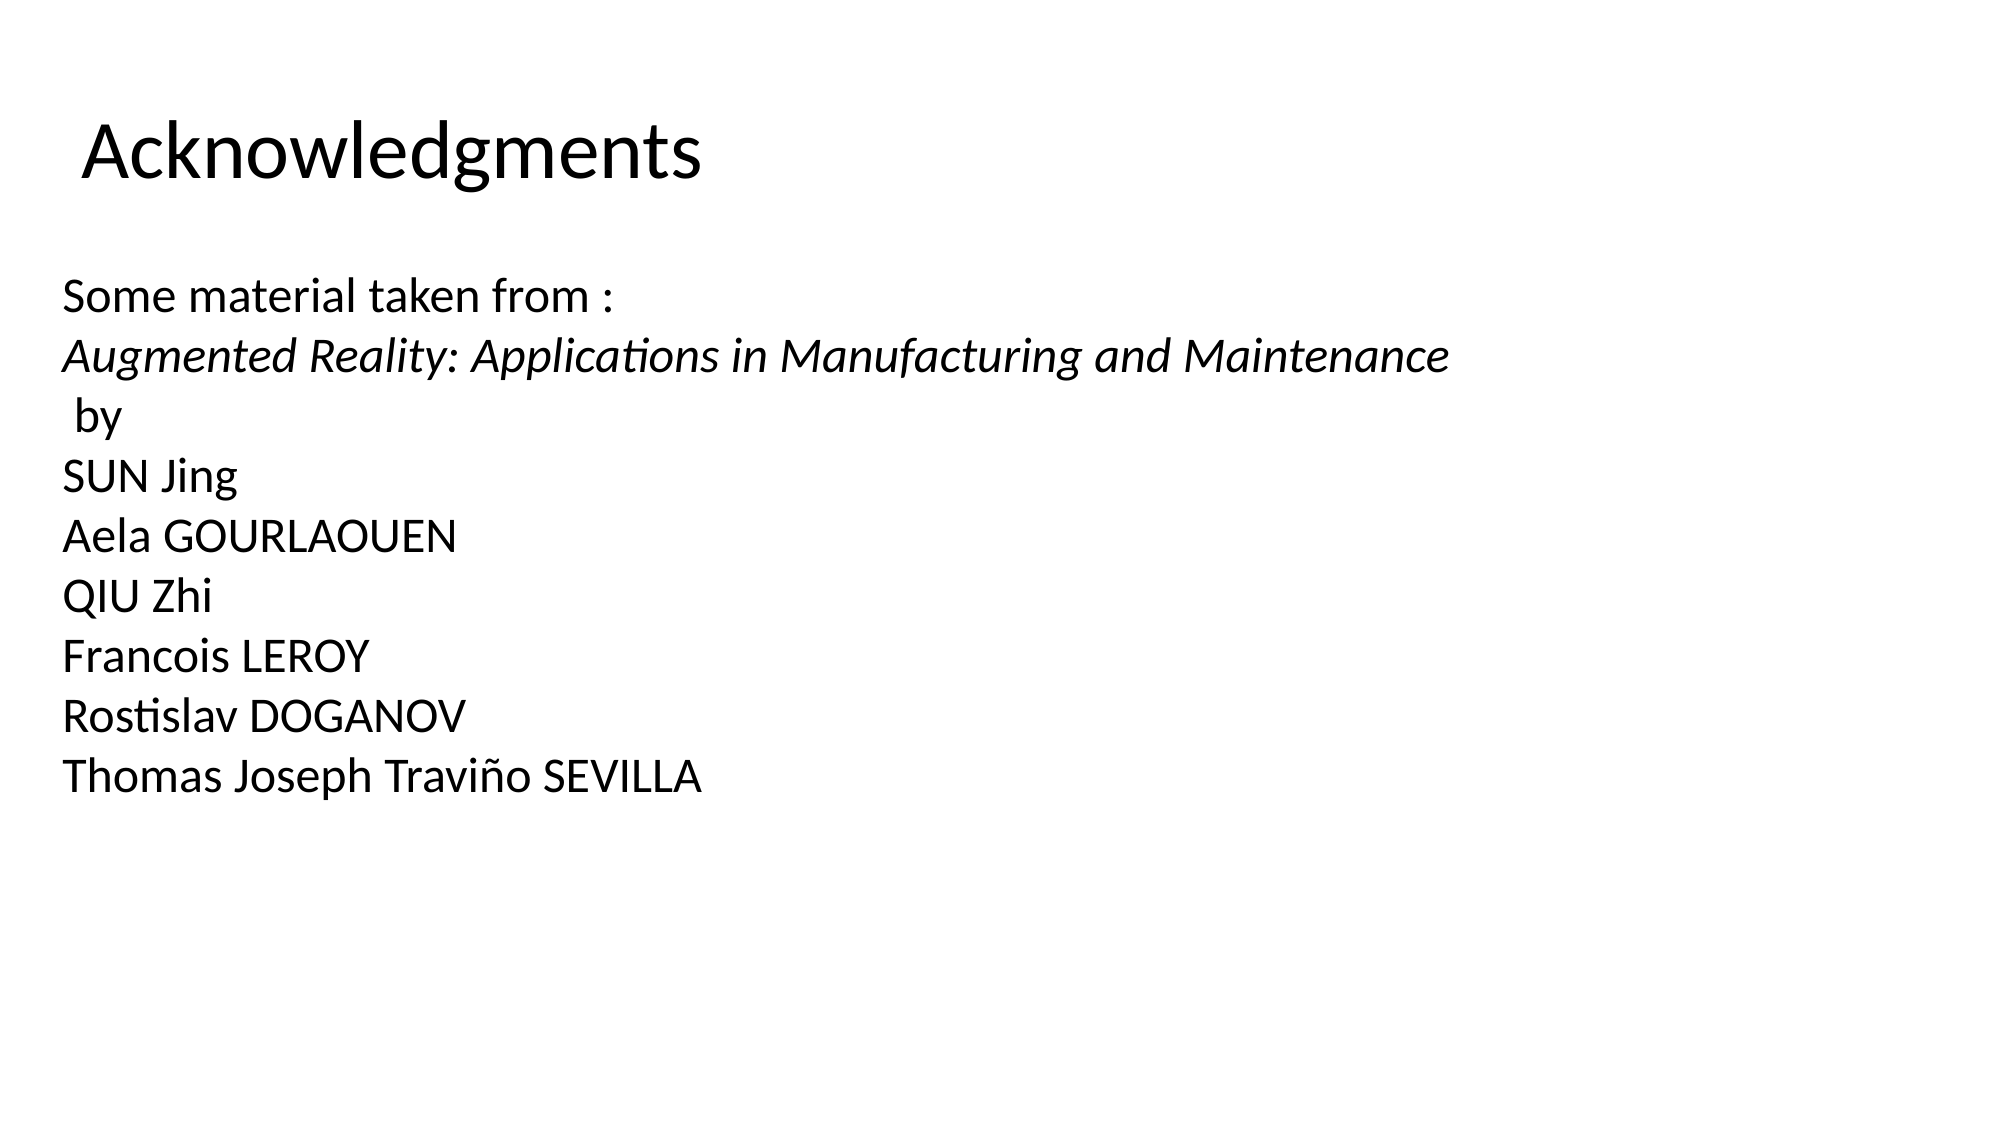

# Acknowledgments
Some material taken from :
Augmented Reality: Applications in Manufacturing and Maintenance
 by
SUN Jing
Aela GOURLAOUEN
QIU Zhi
Francois LEROY
Rostislav DOGANOV
Thomas Joseph Traviño SEVILLA